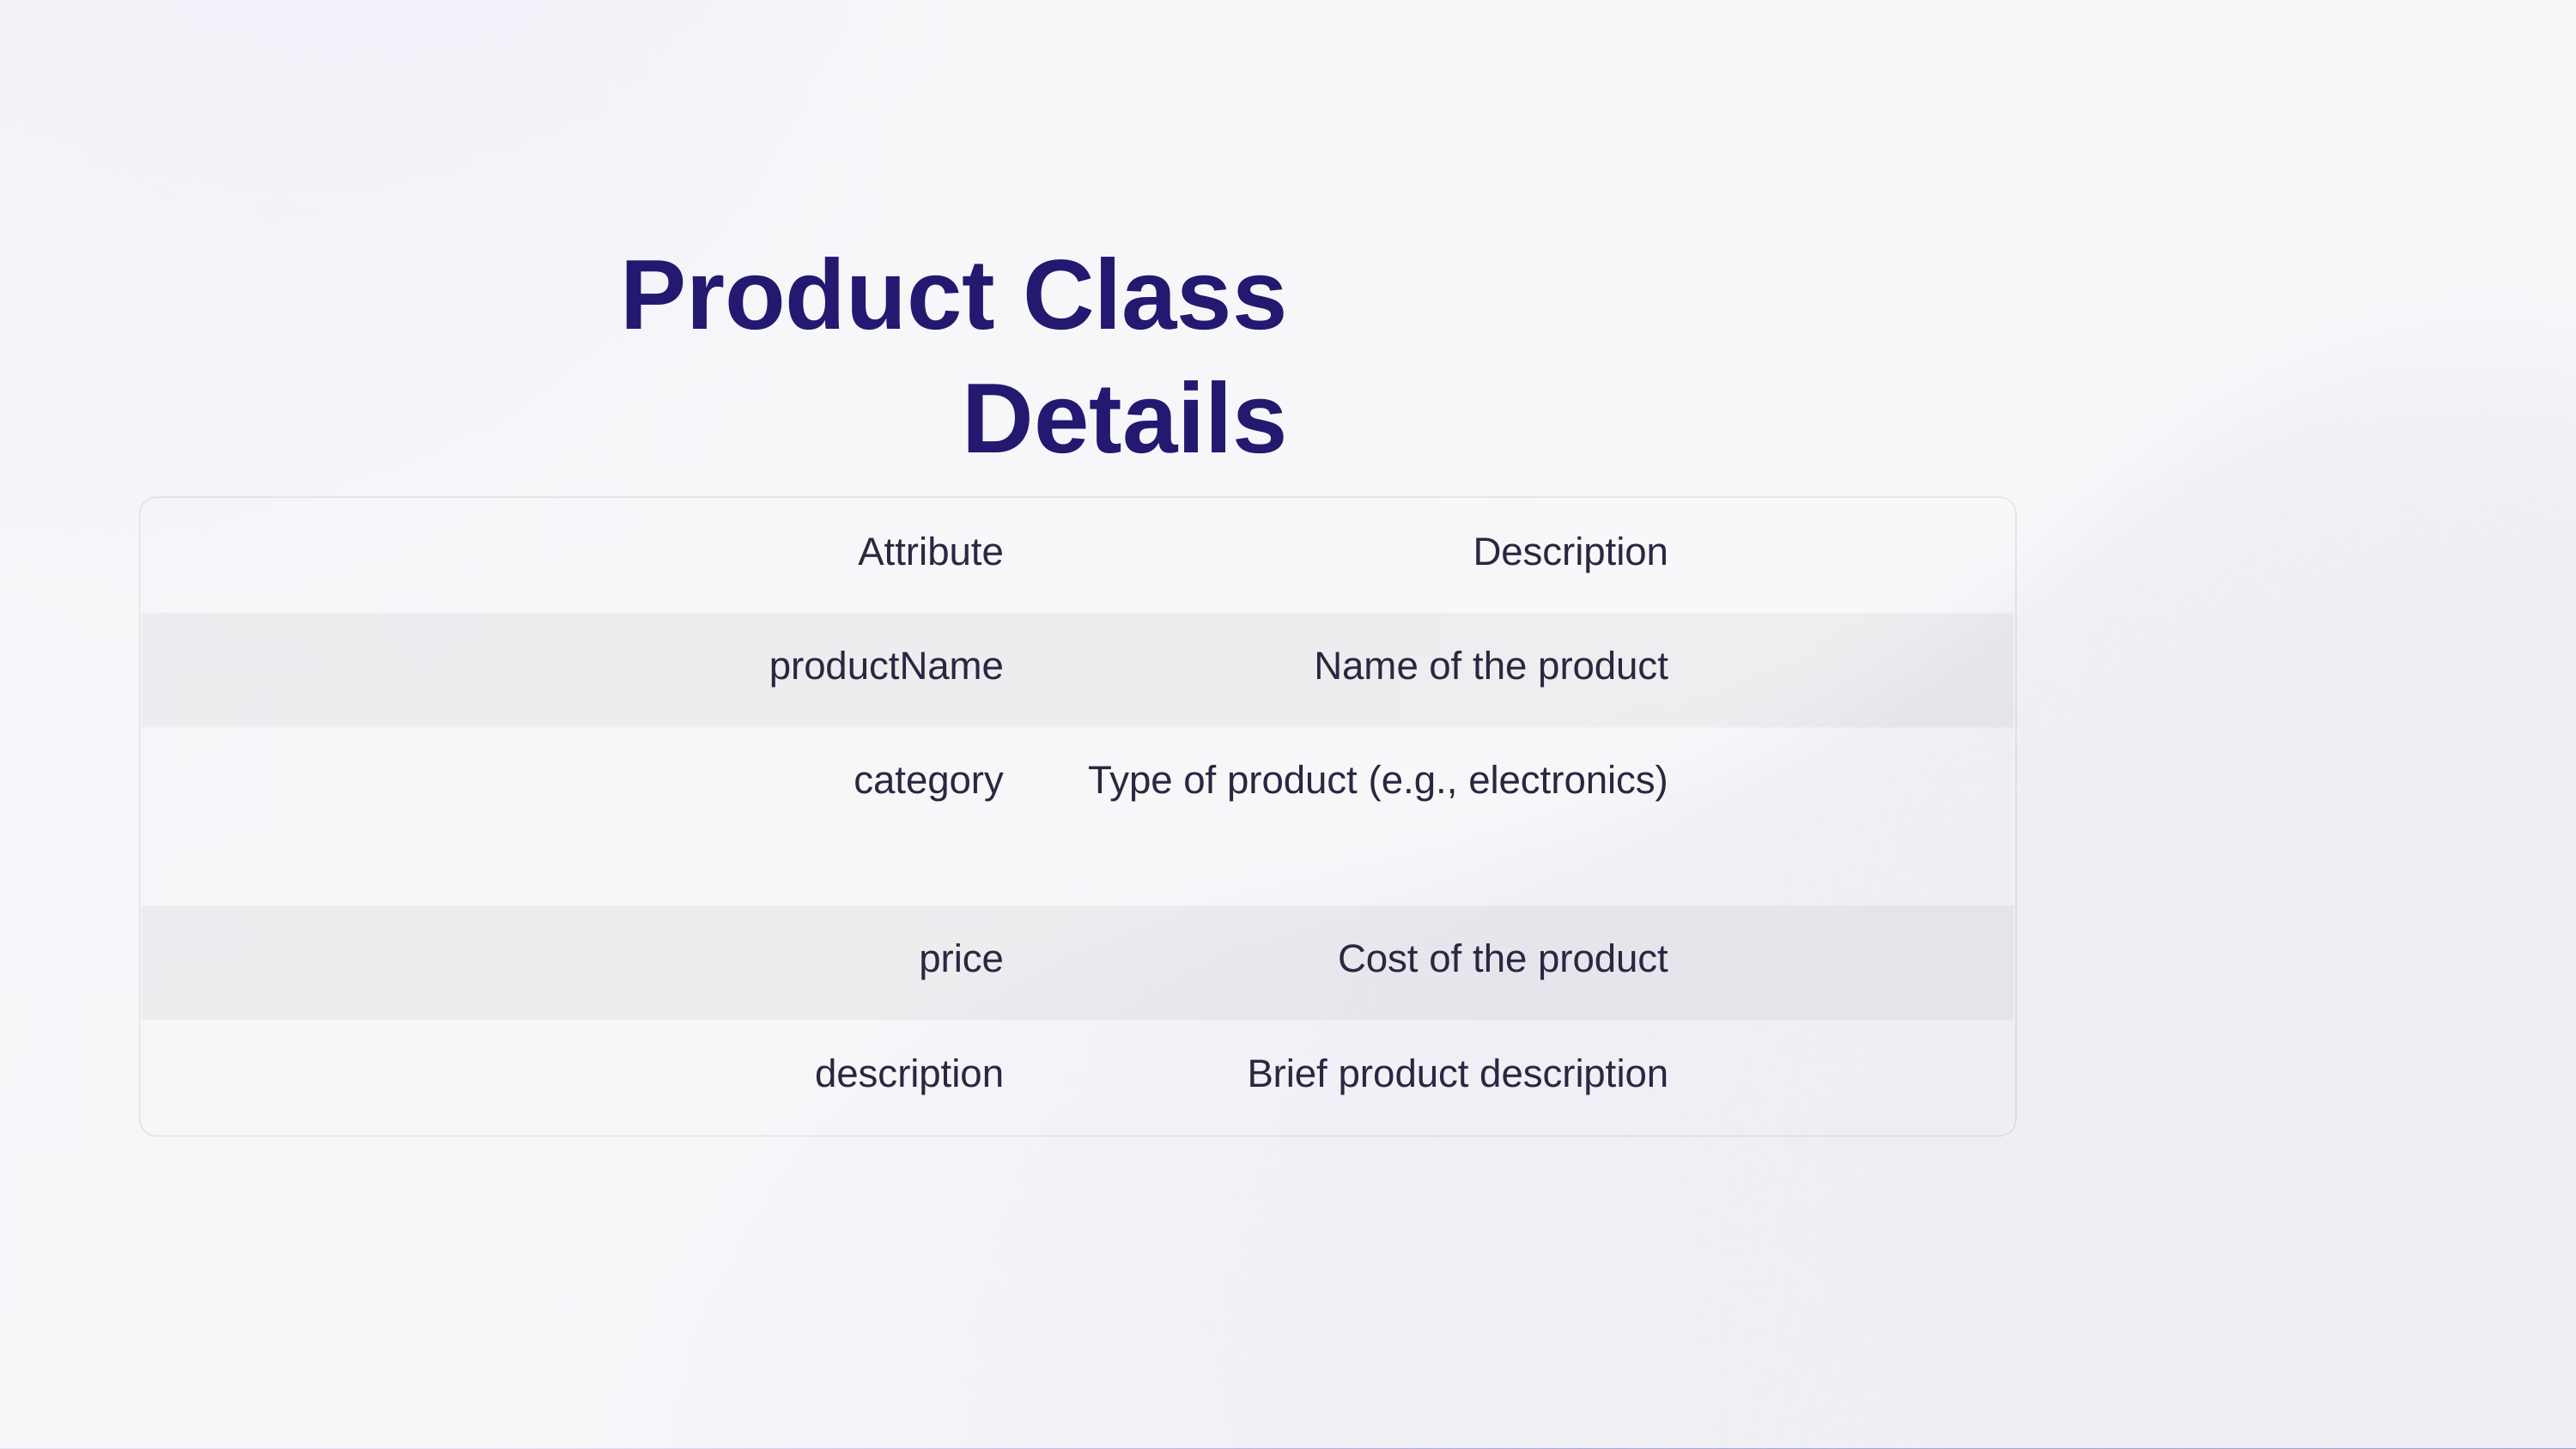

Product Class Details

Attribute
Description

productName
Name of the product

category
Type of product (e.g., electronics)

price
Cost of the product

description
Brief product description